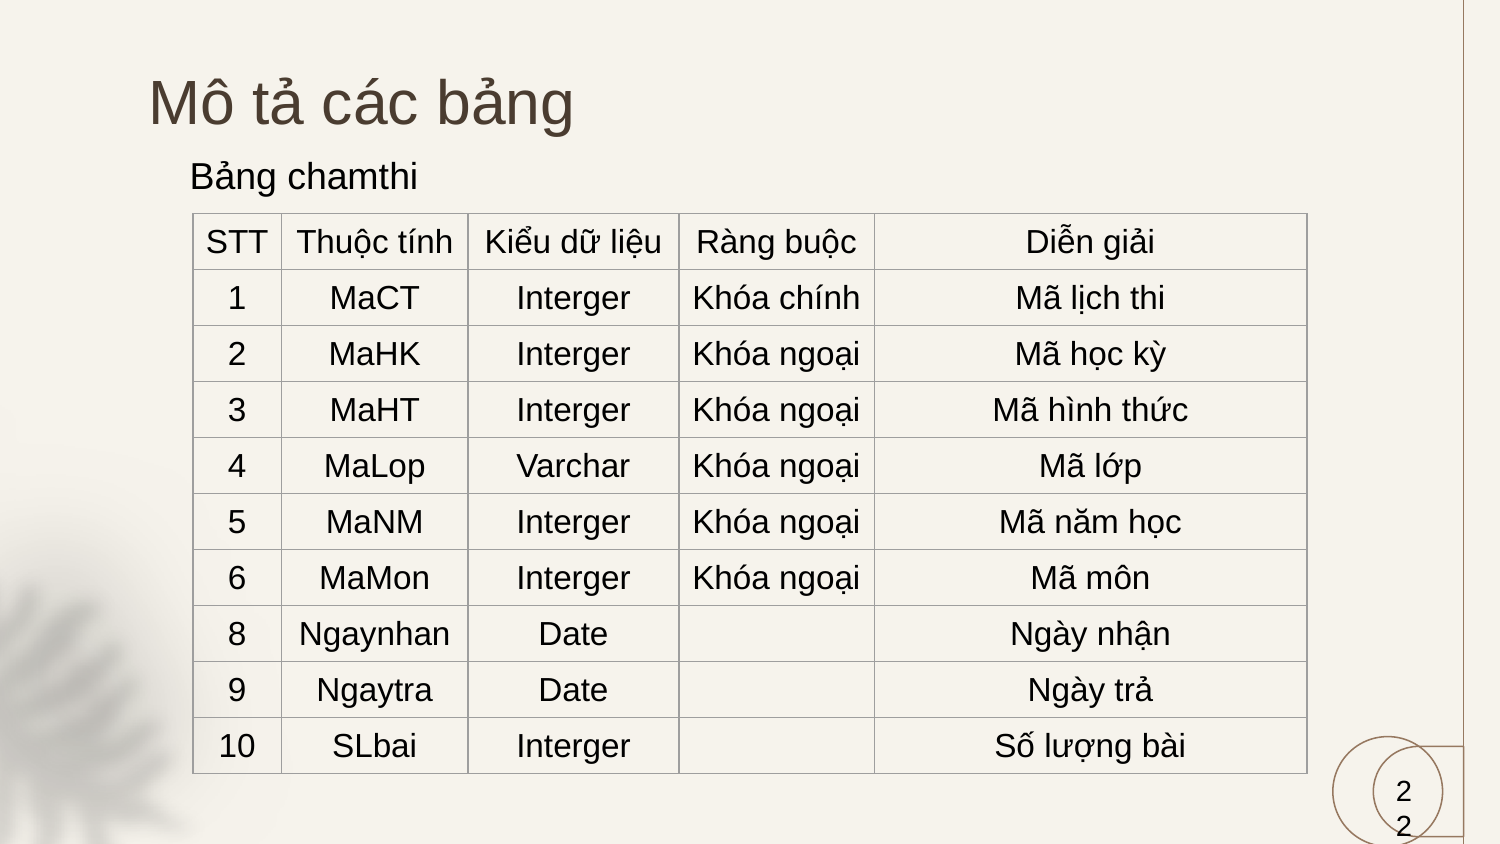

# Mô tả các bảng
Bảng chamthi
| STT | Thuộc tính | Kiểu dữ liệu | Ràng buộc | Diễn giải |
| --- | --- | --- | --- | --- |
| 1 | MaCT | Interger | Khóa chính | Mã lịch thi |
| 2 | MaHK | Interger | Khóa ngoại | Mã học kỳ |
| 3 | MaHT | Interger | Khóa ngoại | Mã hình thức |
| 4 | MaLop | Varchar | Khóa ngoại | Mã lớp |
| 5 | MaNM | Interger | Khóa ngoại | Mã năm học |
| 6 | MaMon | Interger | Khóa ngoại | Mã môn |
| 8 | Ngaynhan | Date |  | Ngày nhận |
| 9 | Ngaytra | Date |  | Ngày trả |
| 10 | SLbai | Interger |  | Số lượng bài |
22